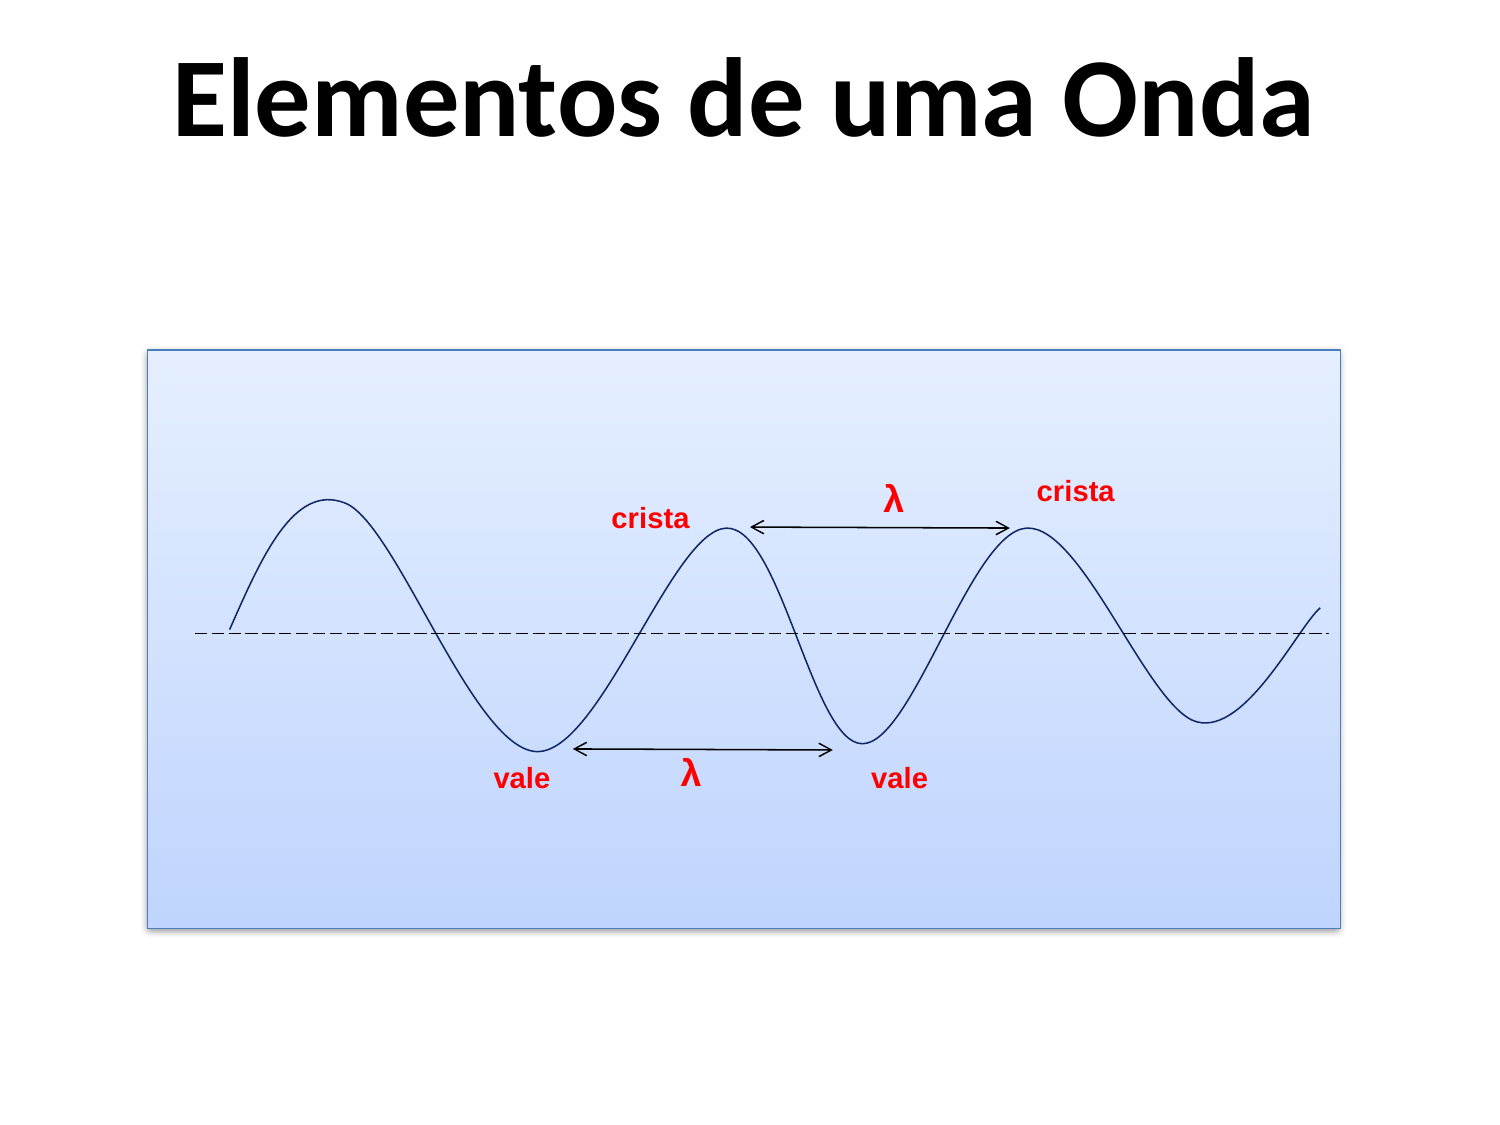

Elementos de uma Onda

crista
λ

crista
λ
vale
vale